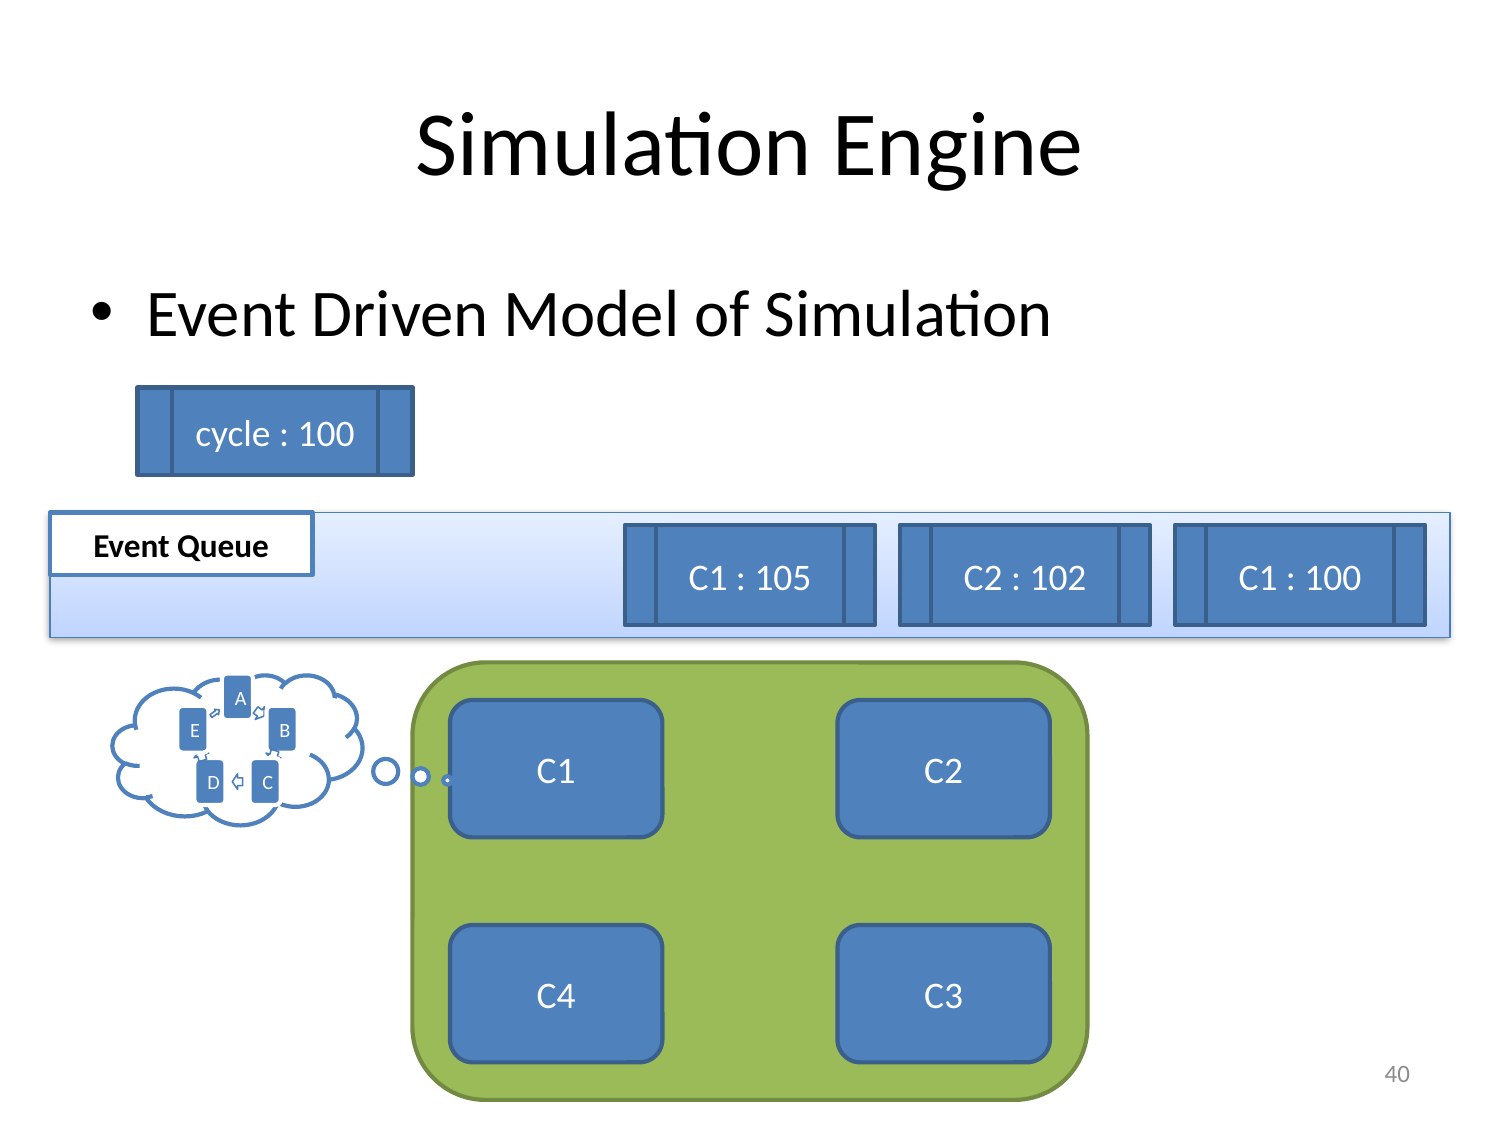

# Simulation Engine
Event Driven Model of Simulation
cycle : 100

Event Queue
C1 : 105
C2 : 102
C1 : 100
A
B
C
E
D

C1
C2
C4
C3
40